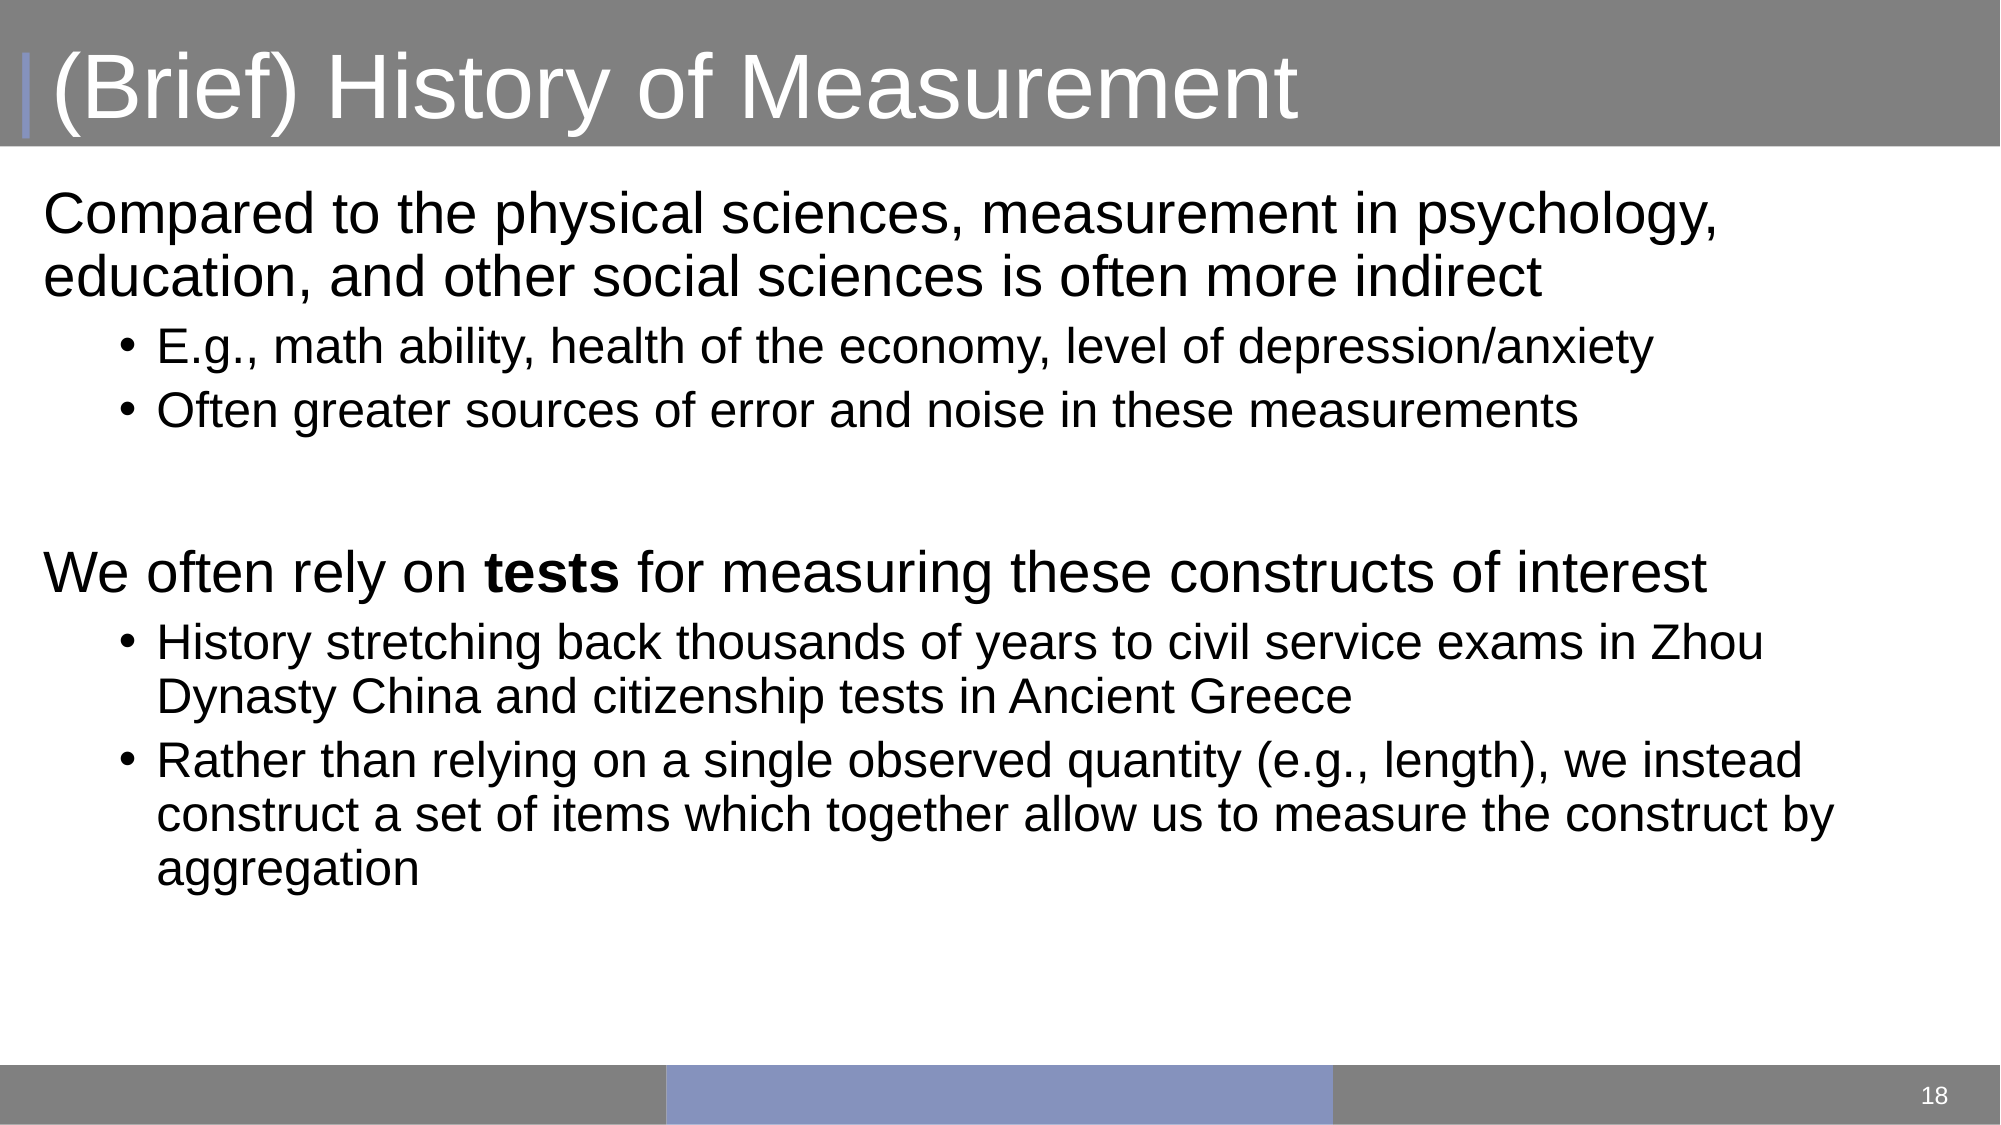

# (Brief) History of Measurement
Compared to the physical sciences, measurement in psychology, education, and other social sciences is often more indirect
E.g., math ability, health of the economy, level of depression/anxiety
Often greater sources of error and noise in these measurements

We often rely on tests for measuring these constructs of interest
History stretching back thousands of years to civil service exams in Zhou Dynasty China and citizenship tests in Ancient Greece
Rather than relying on a single observed quantity (e.g., length), we instead construct a set of items which together allow us to measure the construct by aggregation

18